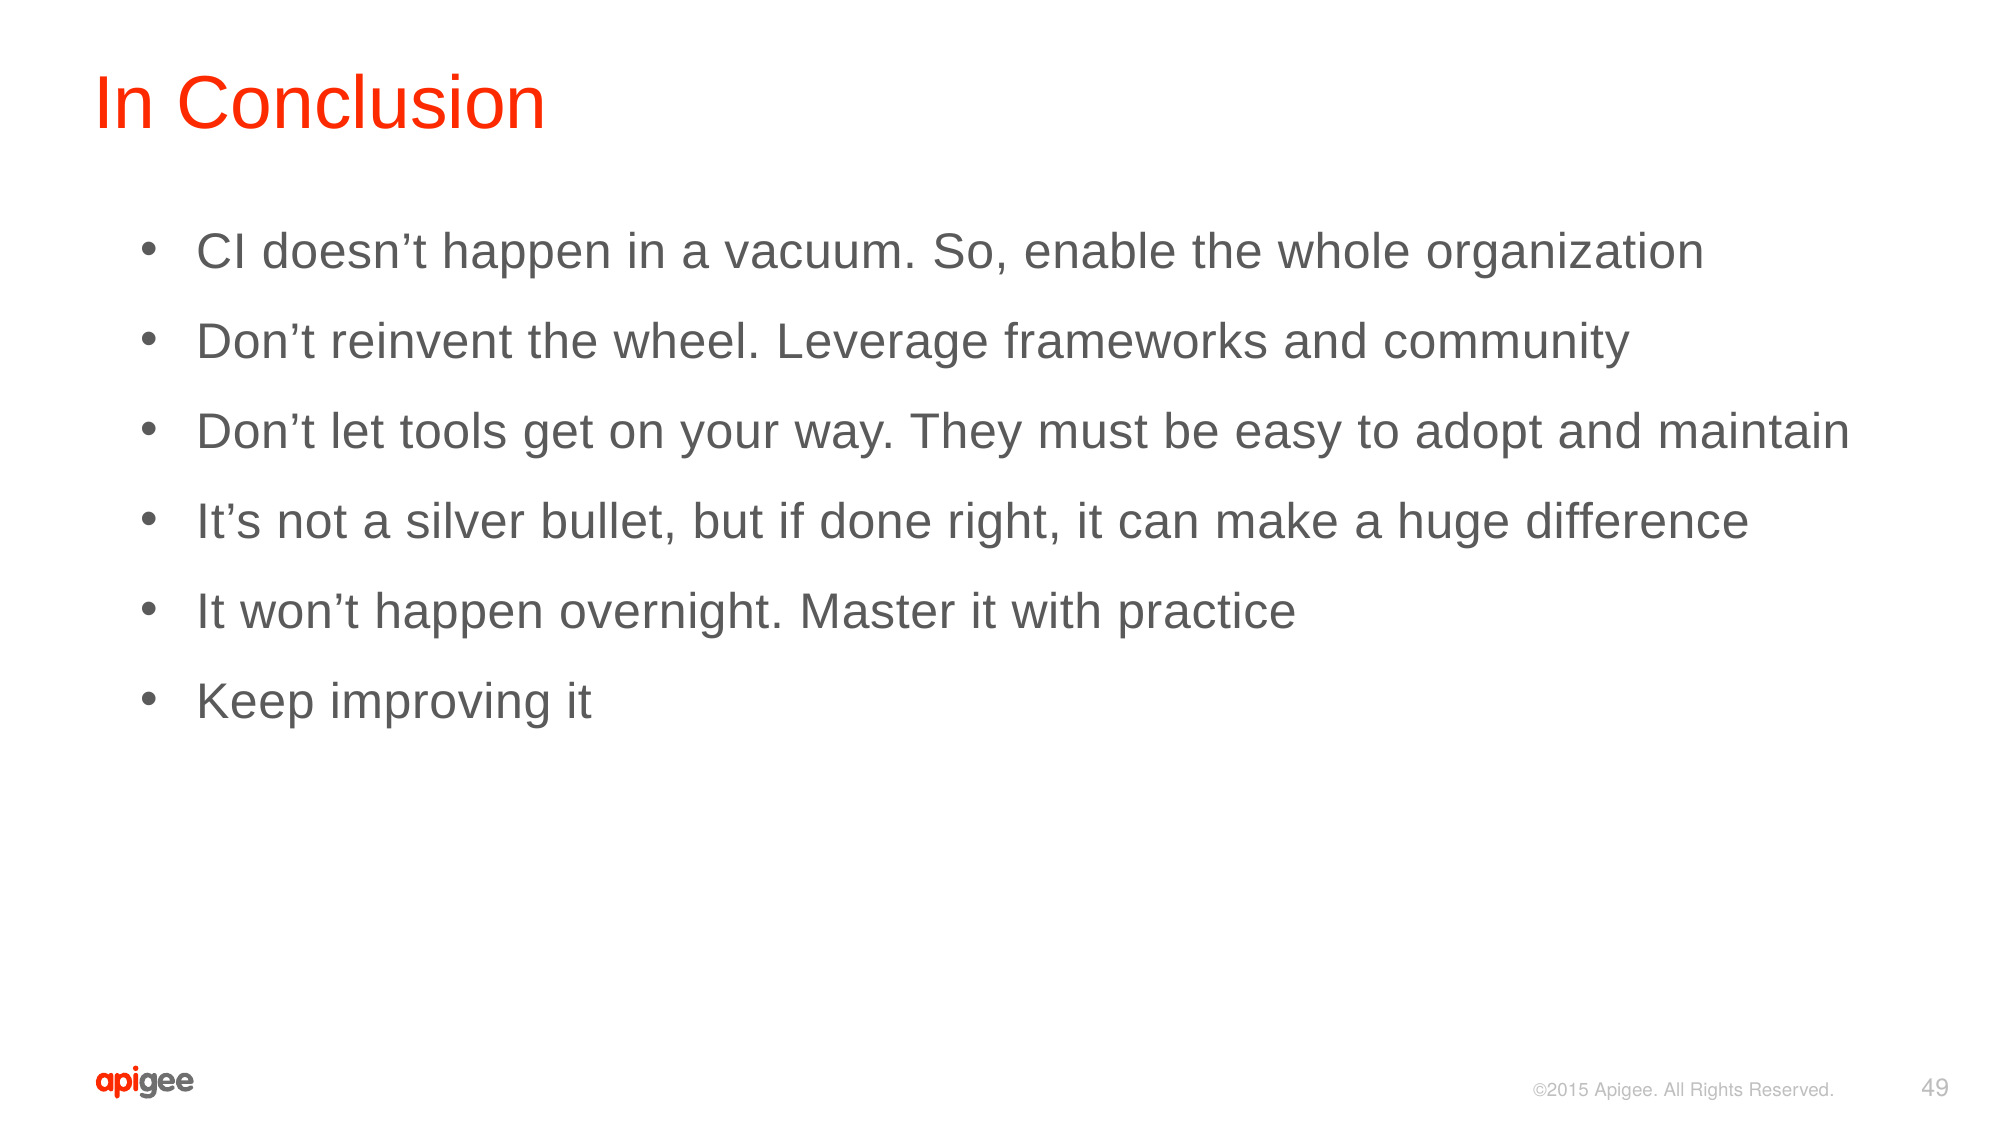

# In Conclusion
CI doesn’t happen in a vacuum. So, enable the whole organization
Don’t reinvent the wheel. Leverage frameworks and community
Don’t let tools get on your way. They must be easy to adopt and maintain
It’s not a silver bullet, but if done right, it can make a huge difference
It won’t happen overnight. Master it with practice
Keep improving it
©2015 Apigee. All Rights Reserved.
49